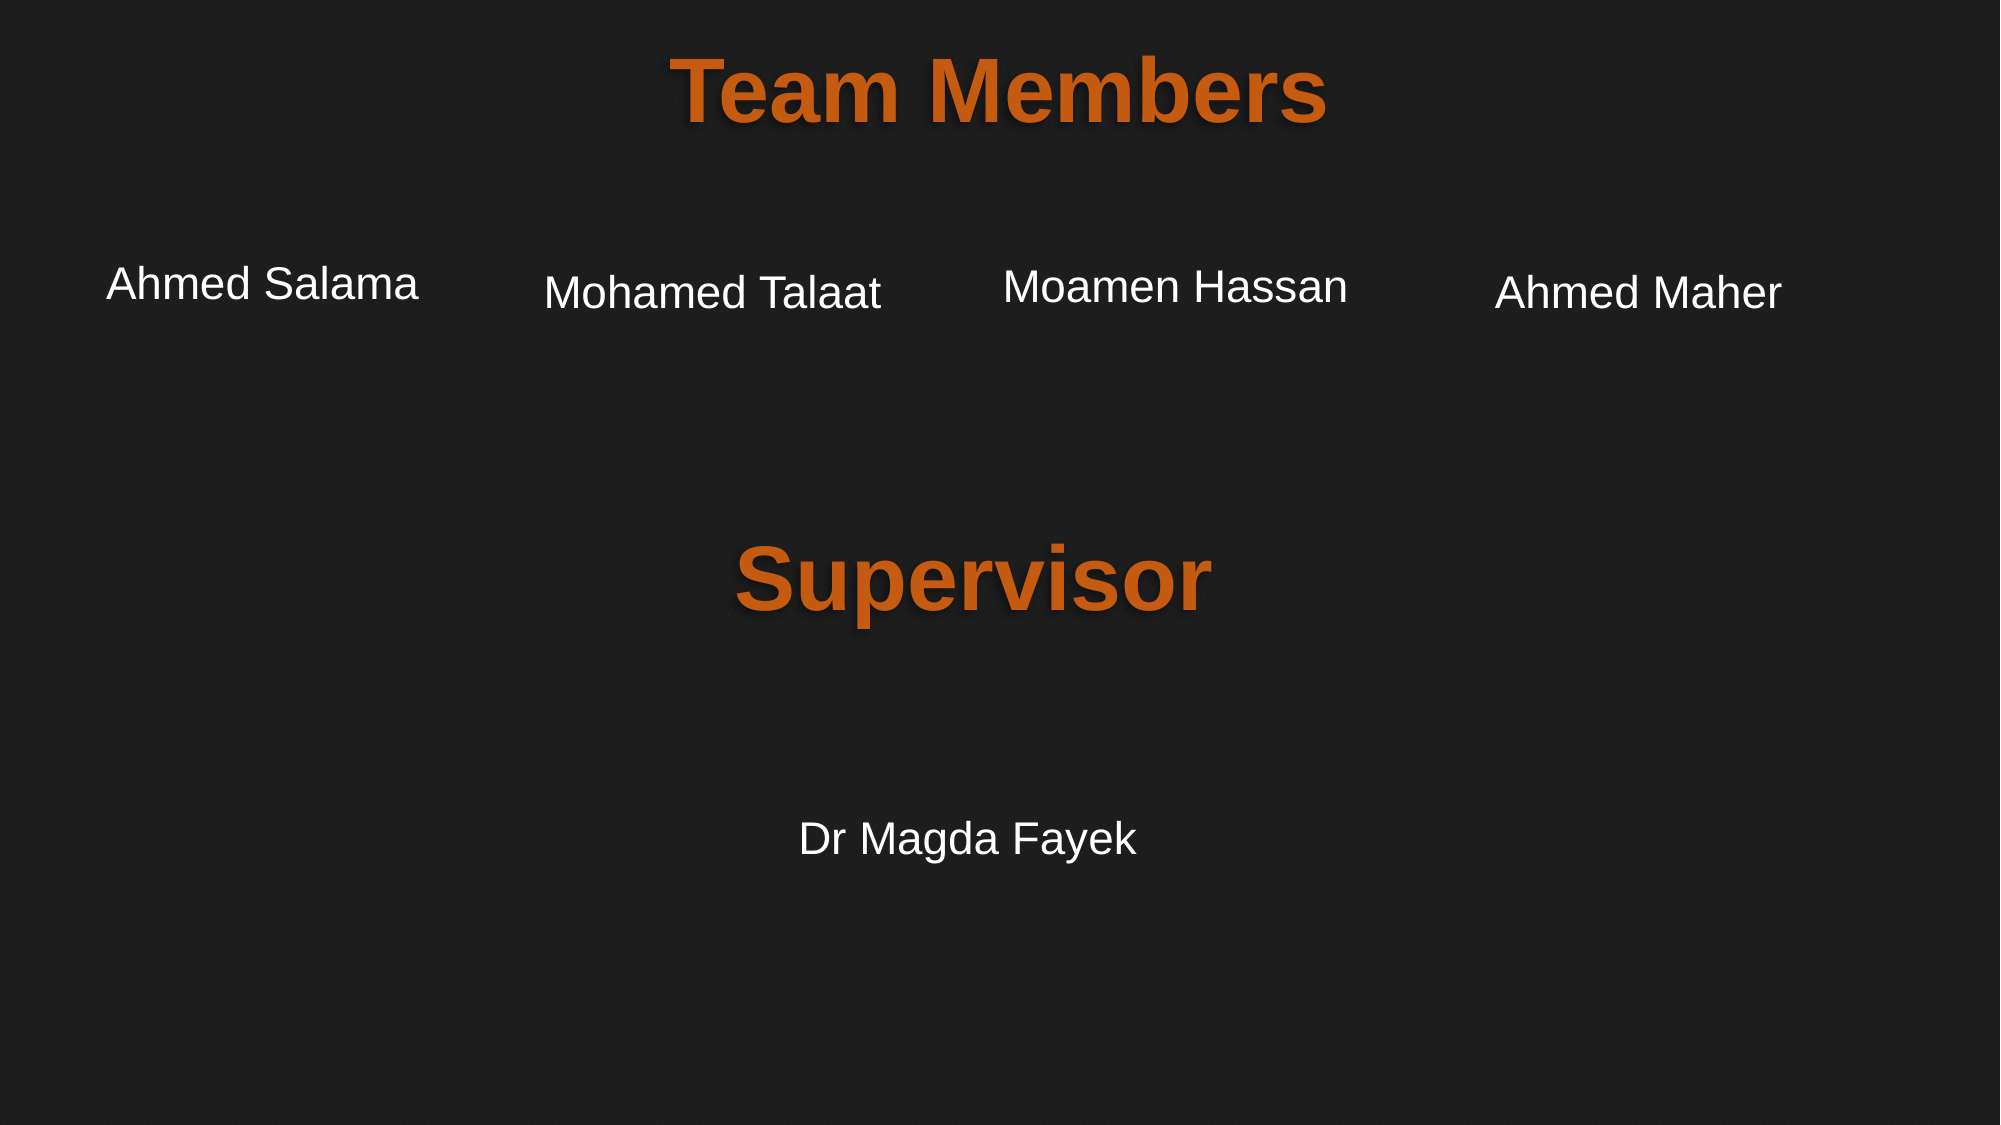

Team Members
Ahmed Salama
Moamen Hassan
Mohamed Talaat
Ahmed Maher
Supervisor
Dr Magda Fayek